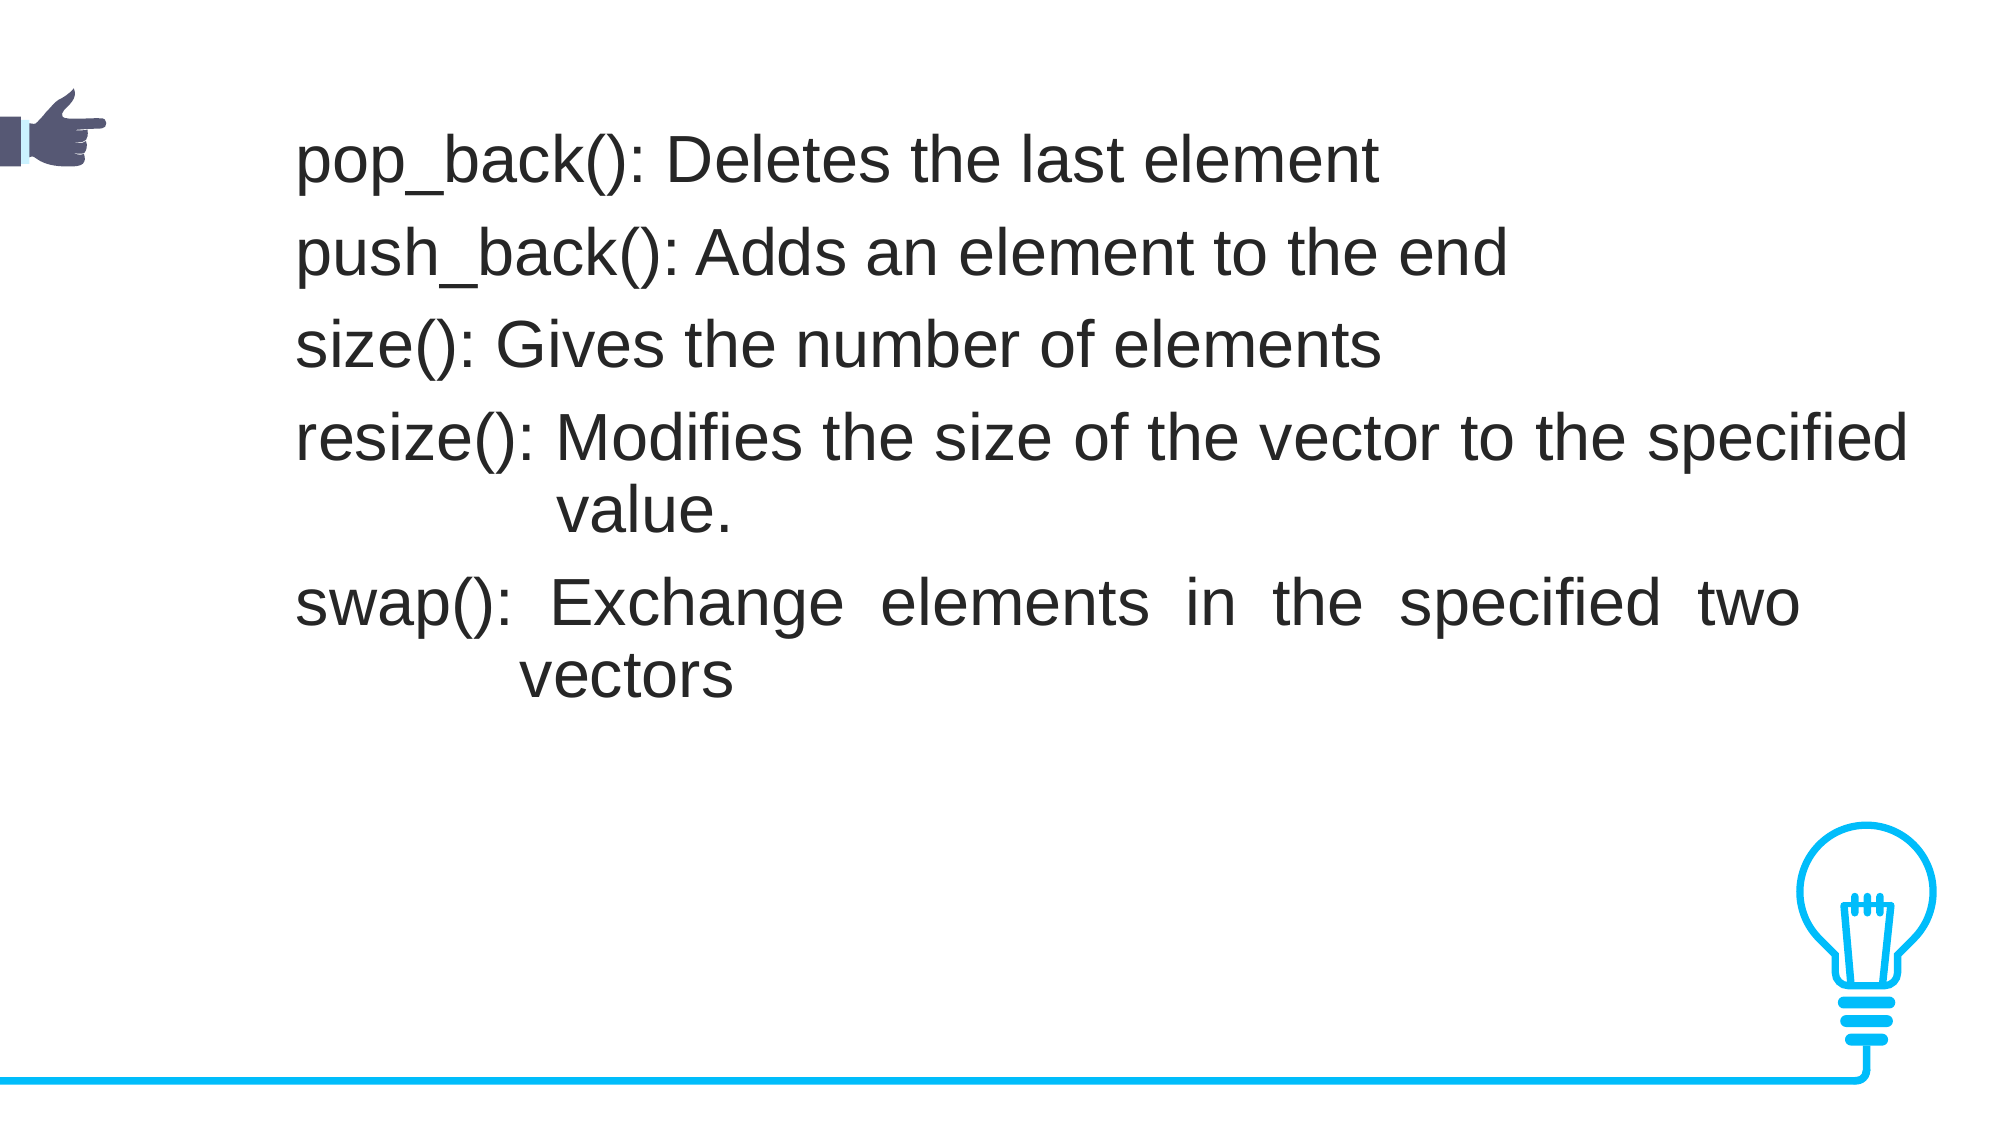

pop_back(): Deletes the last element
	push_back(): Adds an element to the end
	size(): Gives the number of elements
	resize(): Modifies the size of the vector to the specified 		      value.
	swap(): Exchange elements in the specified two 			    vectors